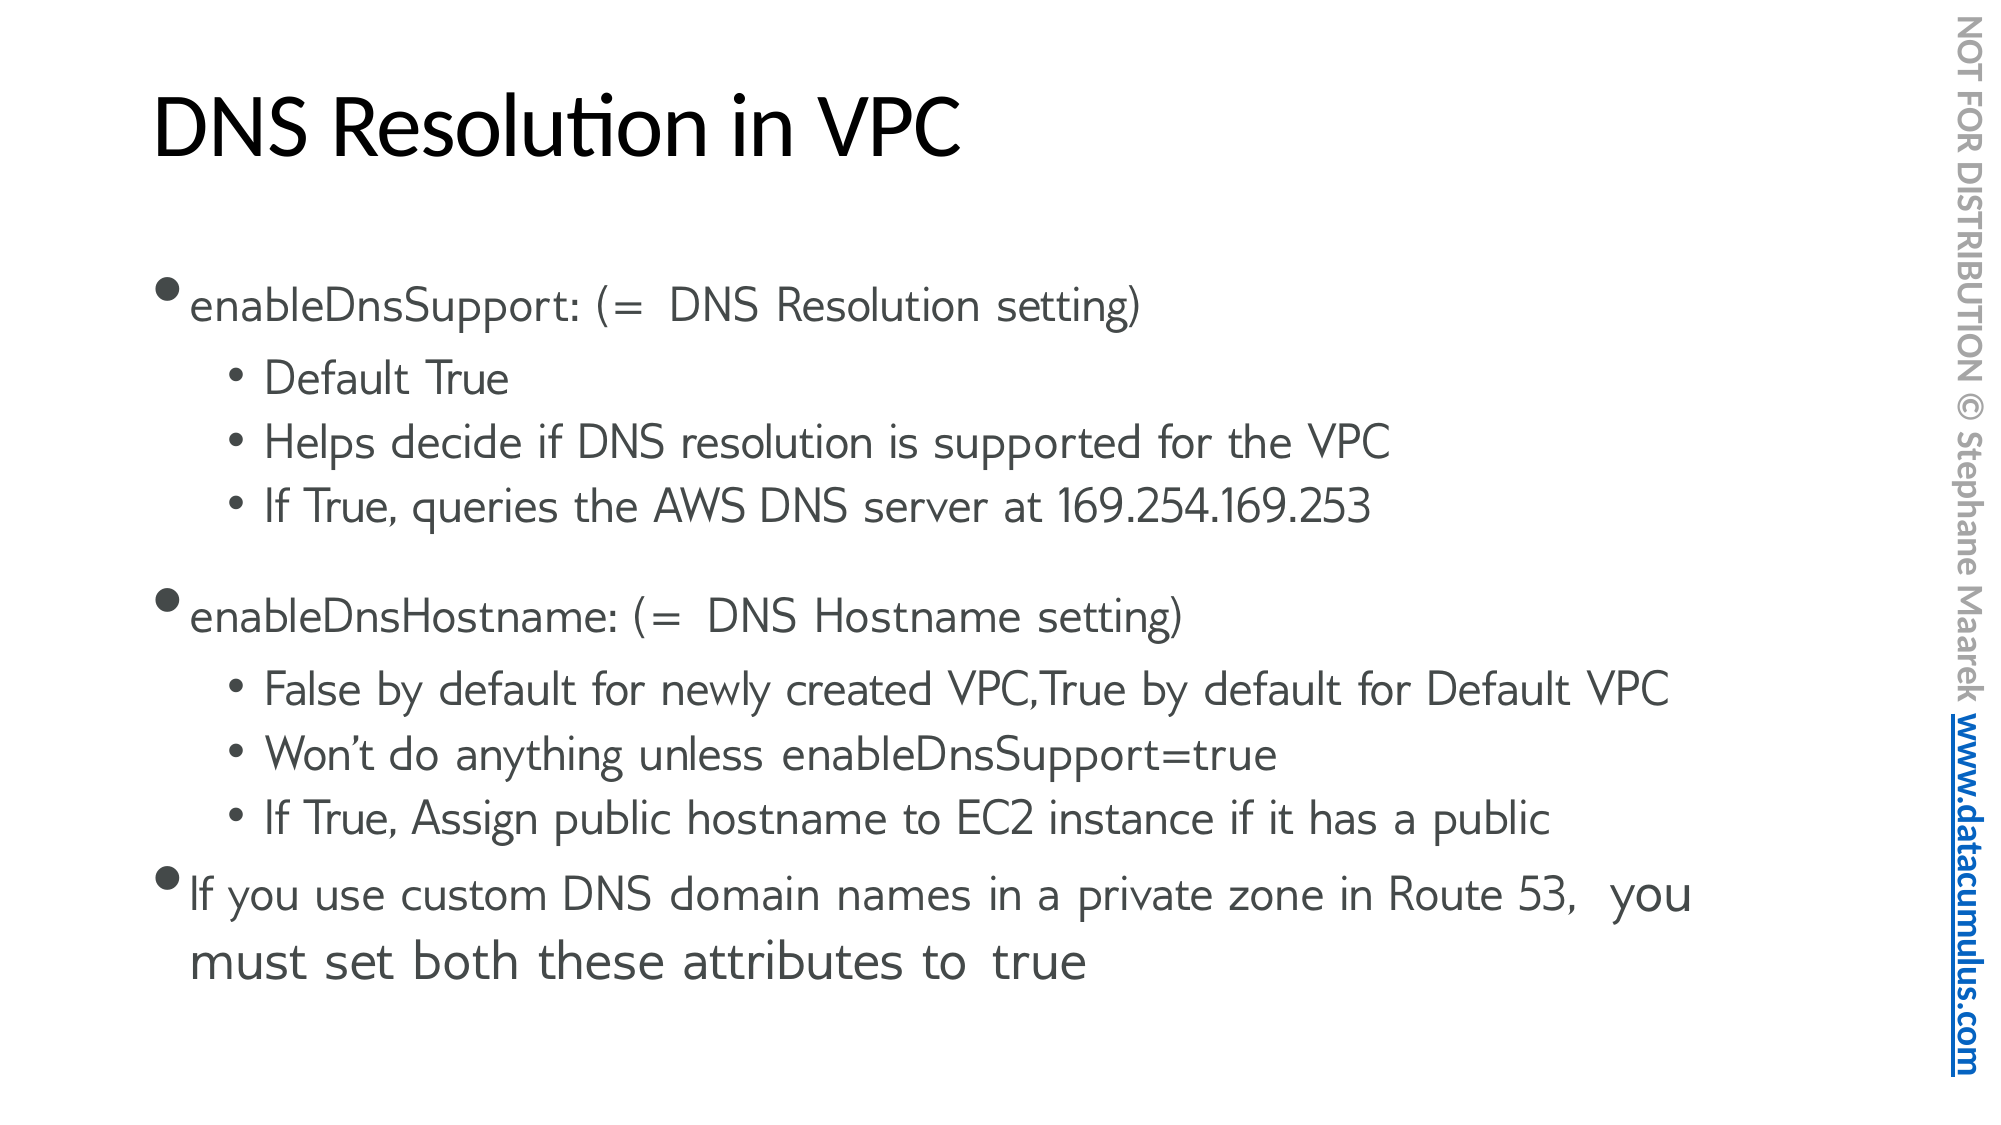

NOT FOR DISTRIBUTION © Stephane Maarek www.datacumulus.com
# DNS Resolution in VPC
enableDnsSupport: (= DNS Resolution setting)
Default True
Helps decide if DNS resolution is supported for the VPC
If True, queries the AWS DNS server at 169.254.169.253
enableDnsHostname: (= DNS Hostname setting)
False by default for newly created VPC,True by default for Default VPC
Won’t do anything unless enableDnsSupport=true
If True, Assign public hostname to EC2 instance if it has a public
If you use custom DNS domain names in a private zone in Route 53,  you must set both these attributes to true
© Stephane Maarek